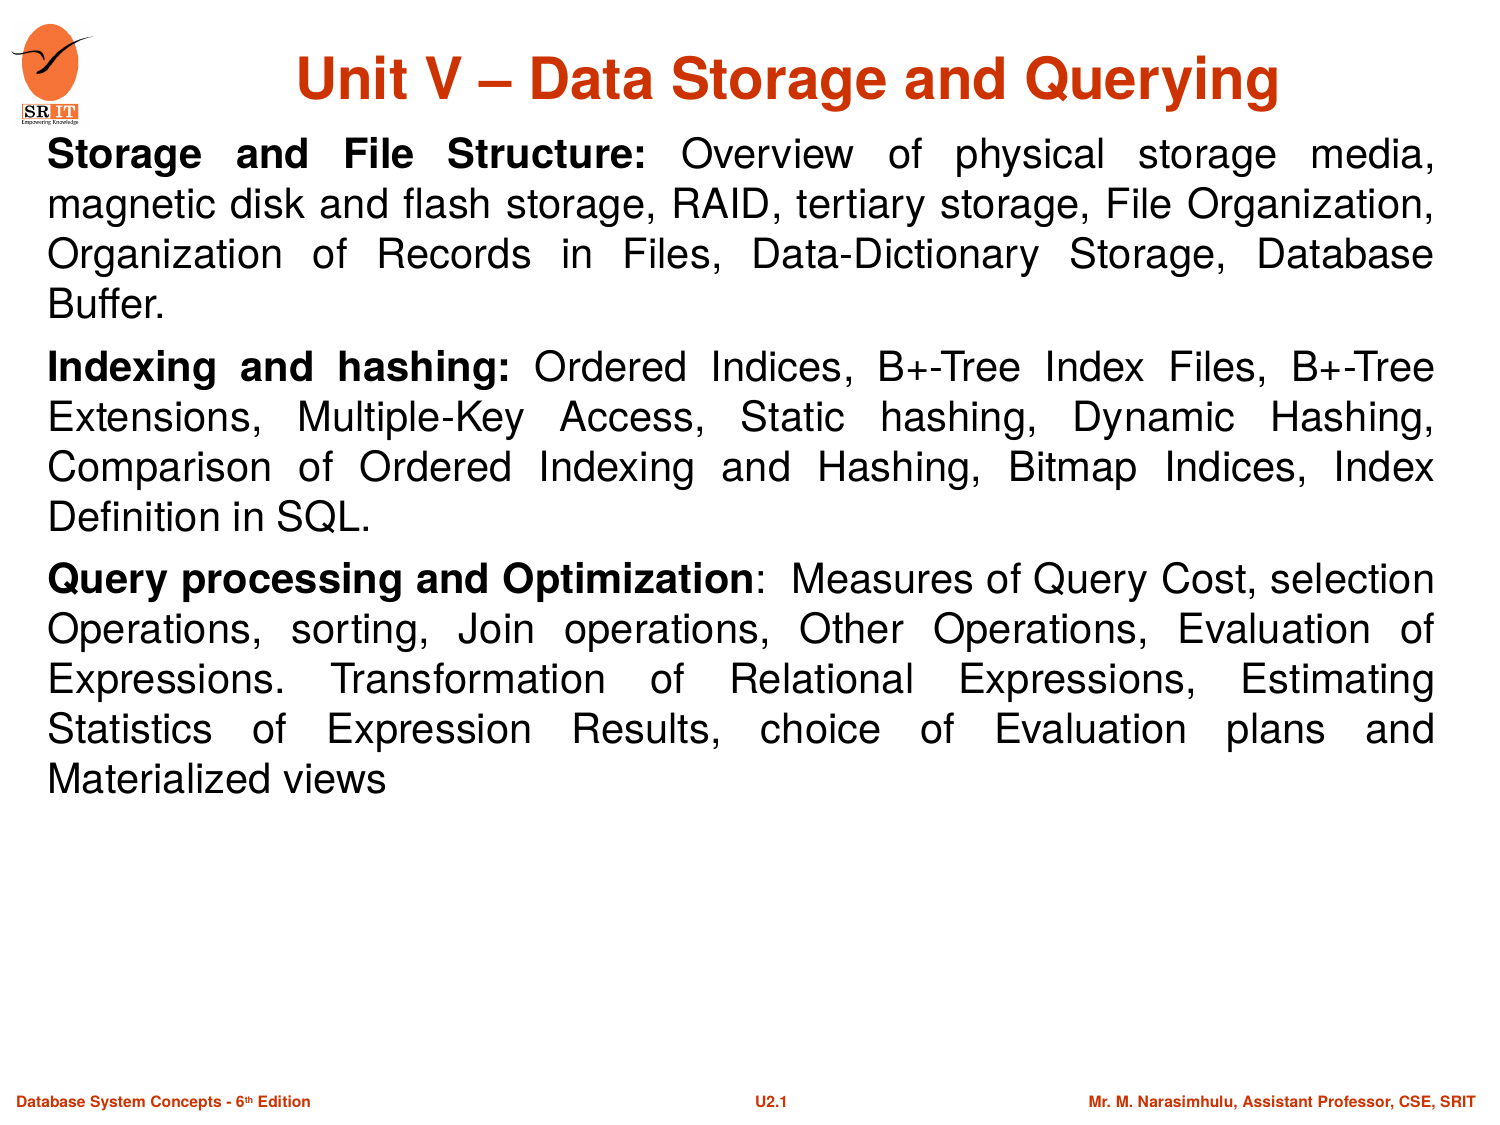

# Unit V – Data Storage and Querying
Storage and File Structure: Overview of physical storage media, magnetic disk and flash storage, RAID, tertiary storage, File Organization, Organization of Records in Files, Data-Dictionary Storage, Database Buffer.
Indexing and hashing: Ordered Indices, B+-Tree Index Files, B+-Tree Extensions, Multiple-Key Access, Static hashing, Dynamic Hashing, Comparison of Ordered Indexing and Hashing, Bitmap Indices, Index Definition in SQL.
Query processing and Optimization:  Measures of Query Cost, selection Operations, sorting, Join operations, Other Operations, Evaluation of Expressions. Transformation of Relational Expressions, Estimating Statistics of Expression Results, choice of Evaluation plans and Materialized views